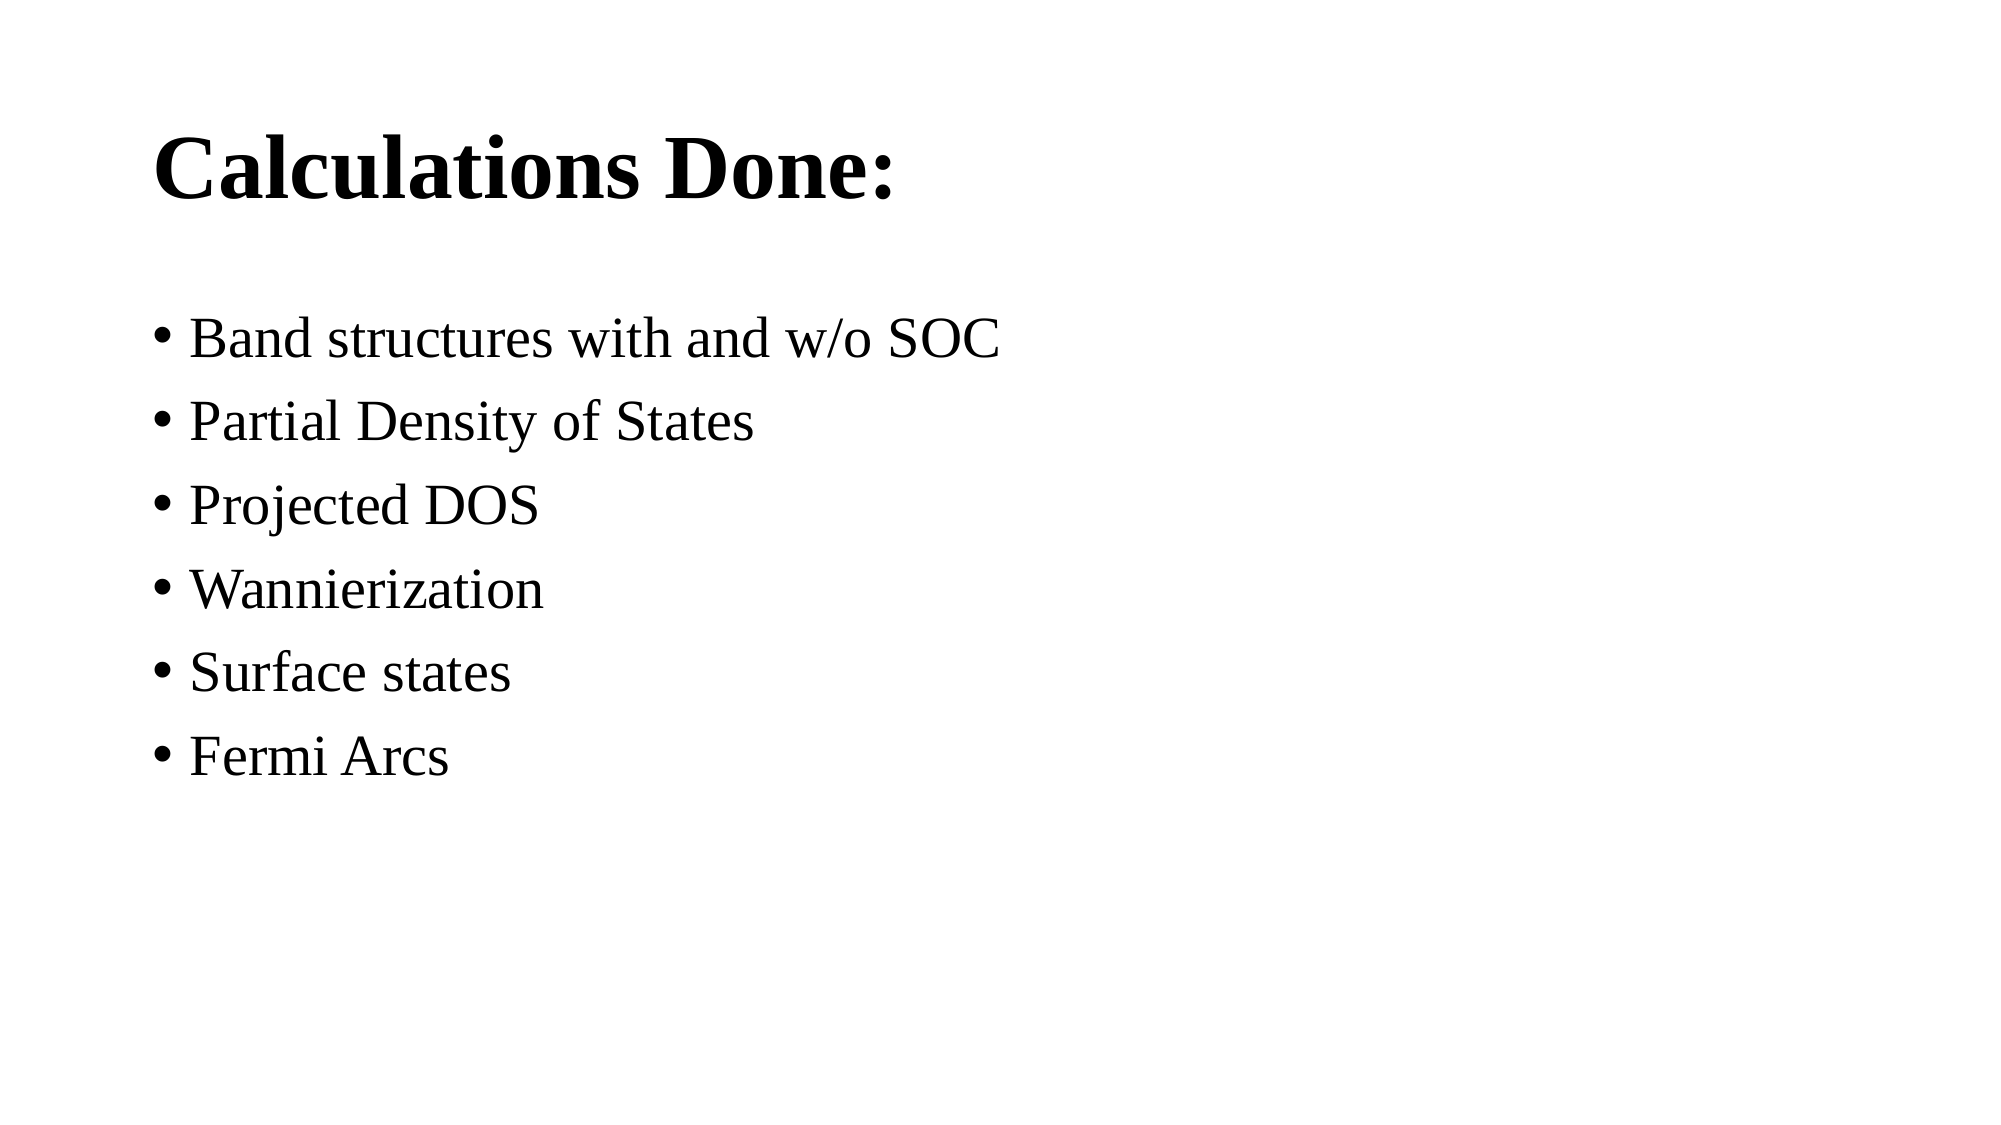

# Calculations Done:
Band structures with and w/o SOC
Partial Density of States
Projected DOS
Wannierization
Surface states
Fermi Arcs